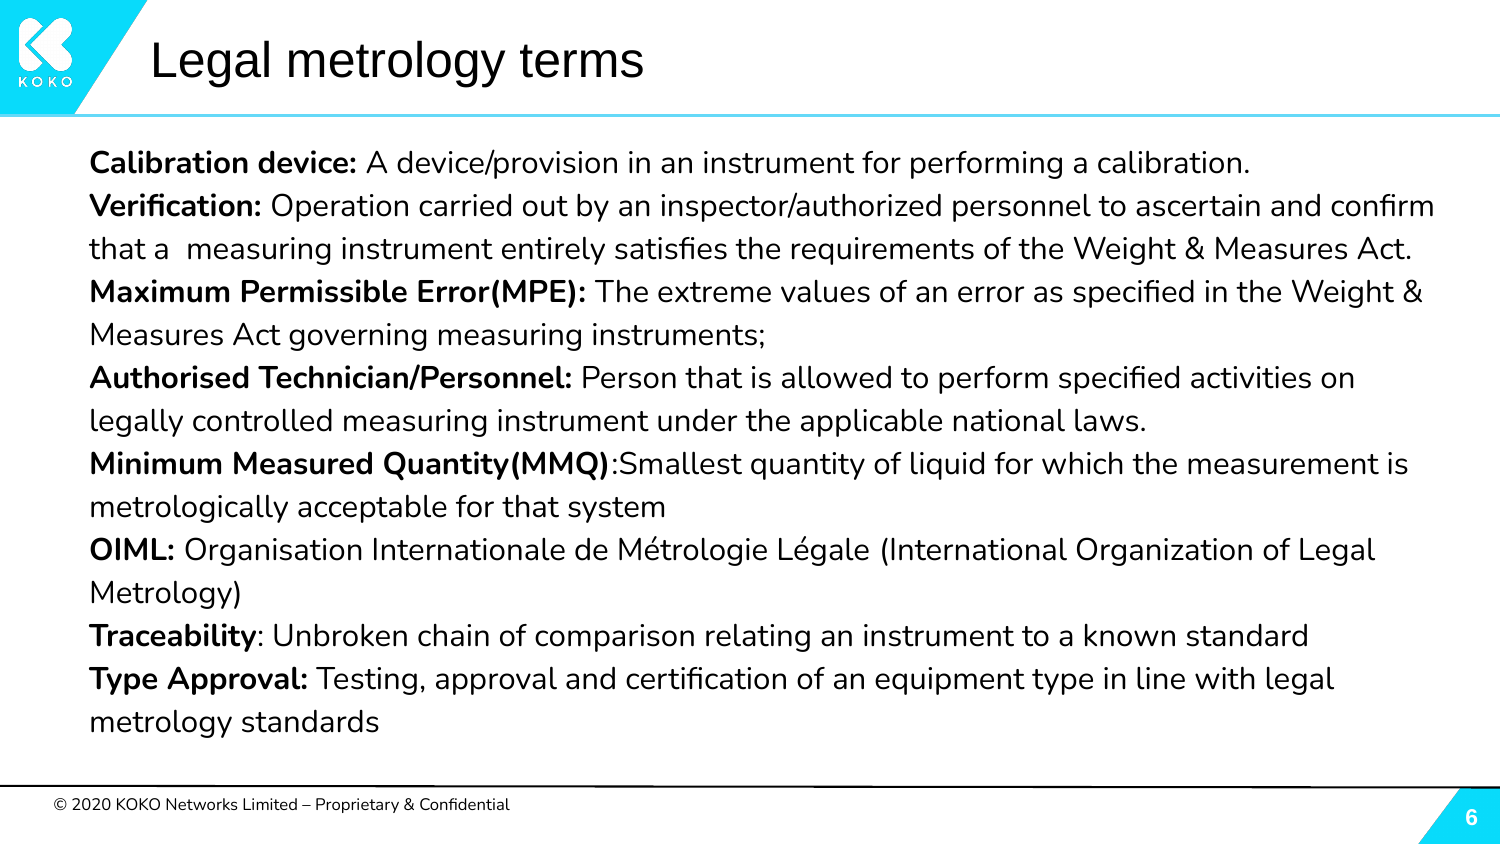

# Legal metrology terms
Calibration device: A device/provision in an instrument for performing a calibration.
Verification: Operation carried out by an inspector/authorized personnel to ascertain and confirm that a  measuring instrument entirely satisfies the requirements of the Weight & Measures Act.
Maximum Permissible Error(MPE): The extreme values of an error as specified in the Weight & Measures Act governing measuring instruments;
Authorised Technician/Personnel: Person that is allowed to perform specified activities on legally controlled measuring instrument under the applicable national laws.
Minimum Measured Quantity(MMQ):Smallest quantity of liquid for which the measurement is metrologically acceptable for that system
OIML: Organisation Internationale de Métrologie Légale (International Organization of Legal Metrology)
Traceability: Unbroken chain of comparison relating an instrument to a known standard
Type Approval: Testing, approval and certification of an equipment type in line with legal metrology standards

6